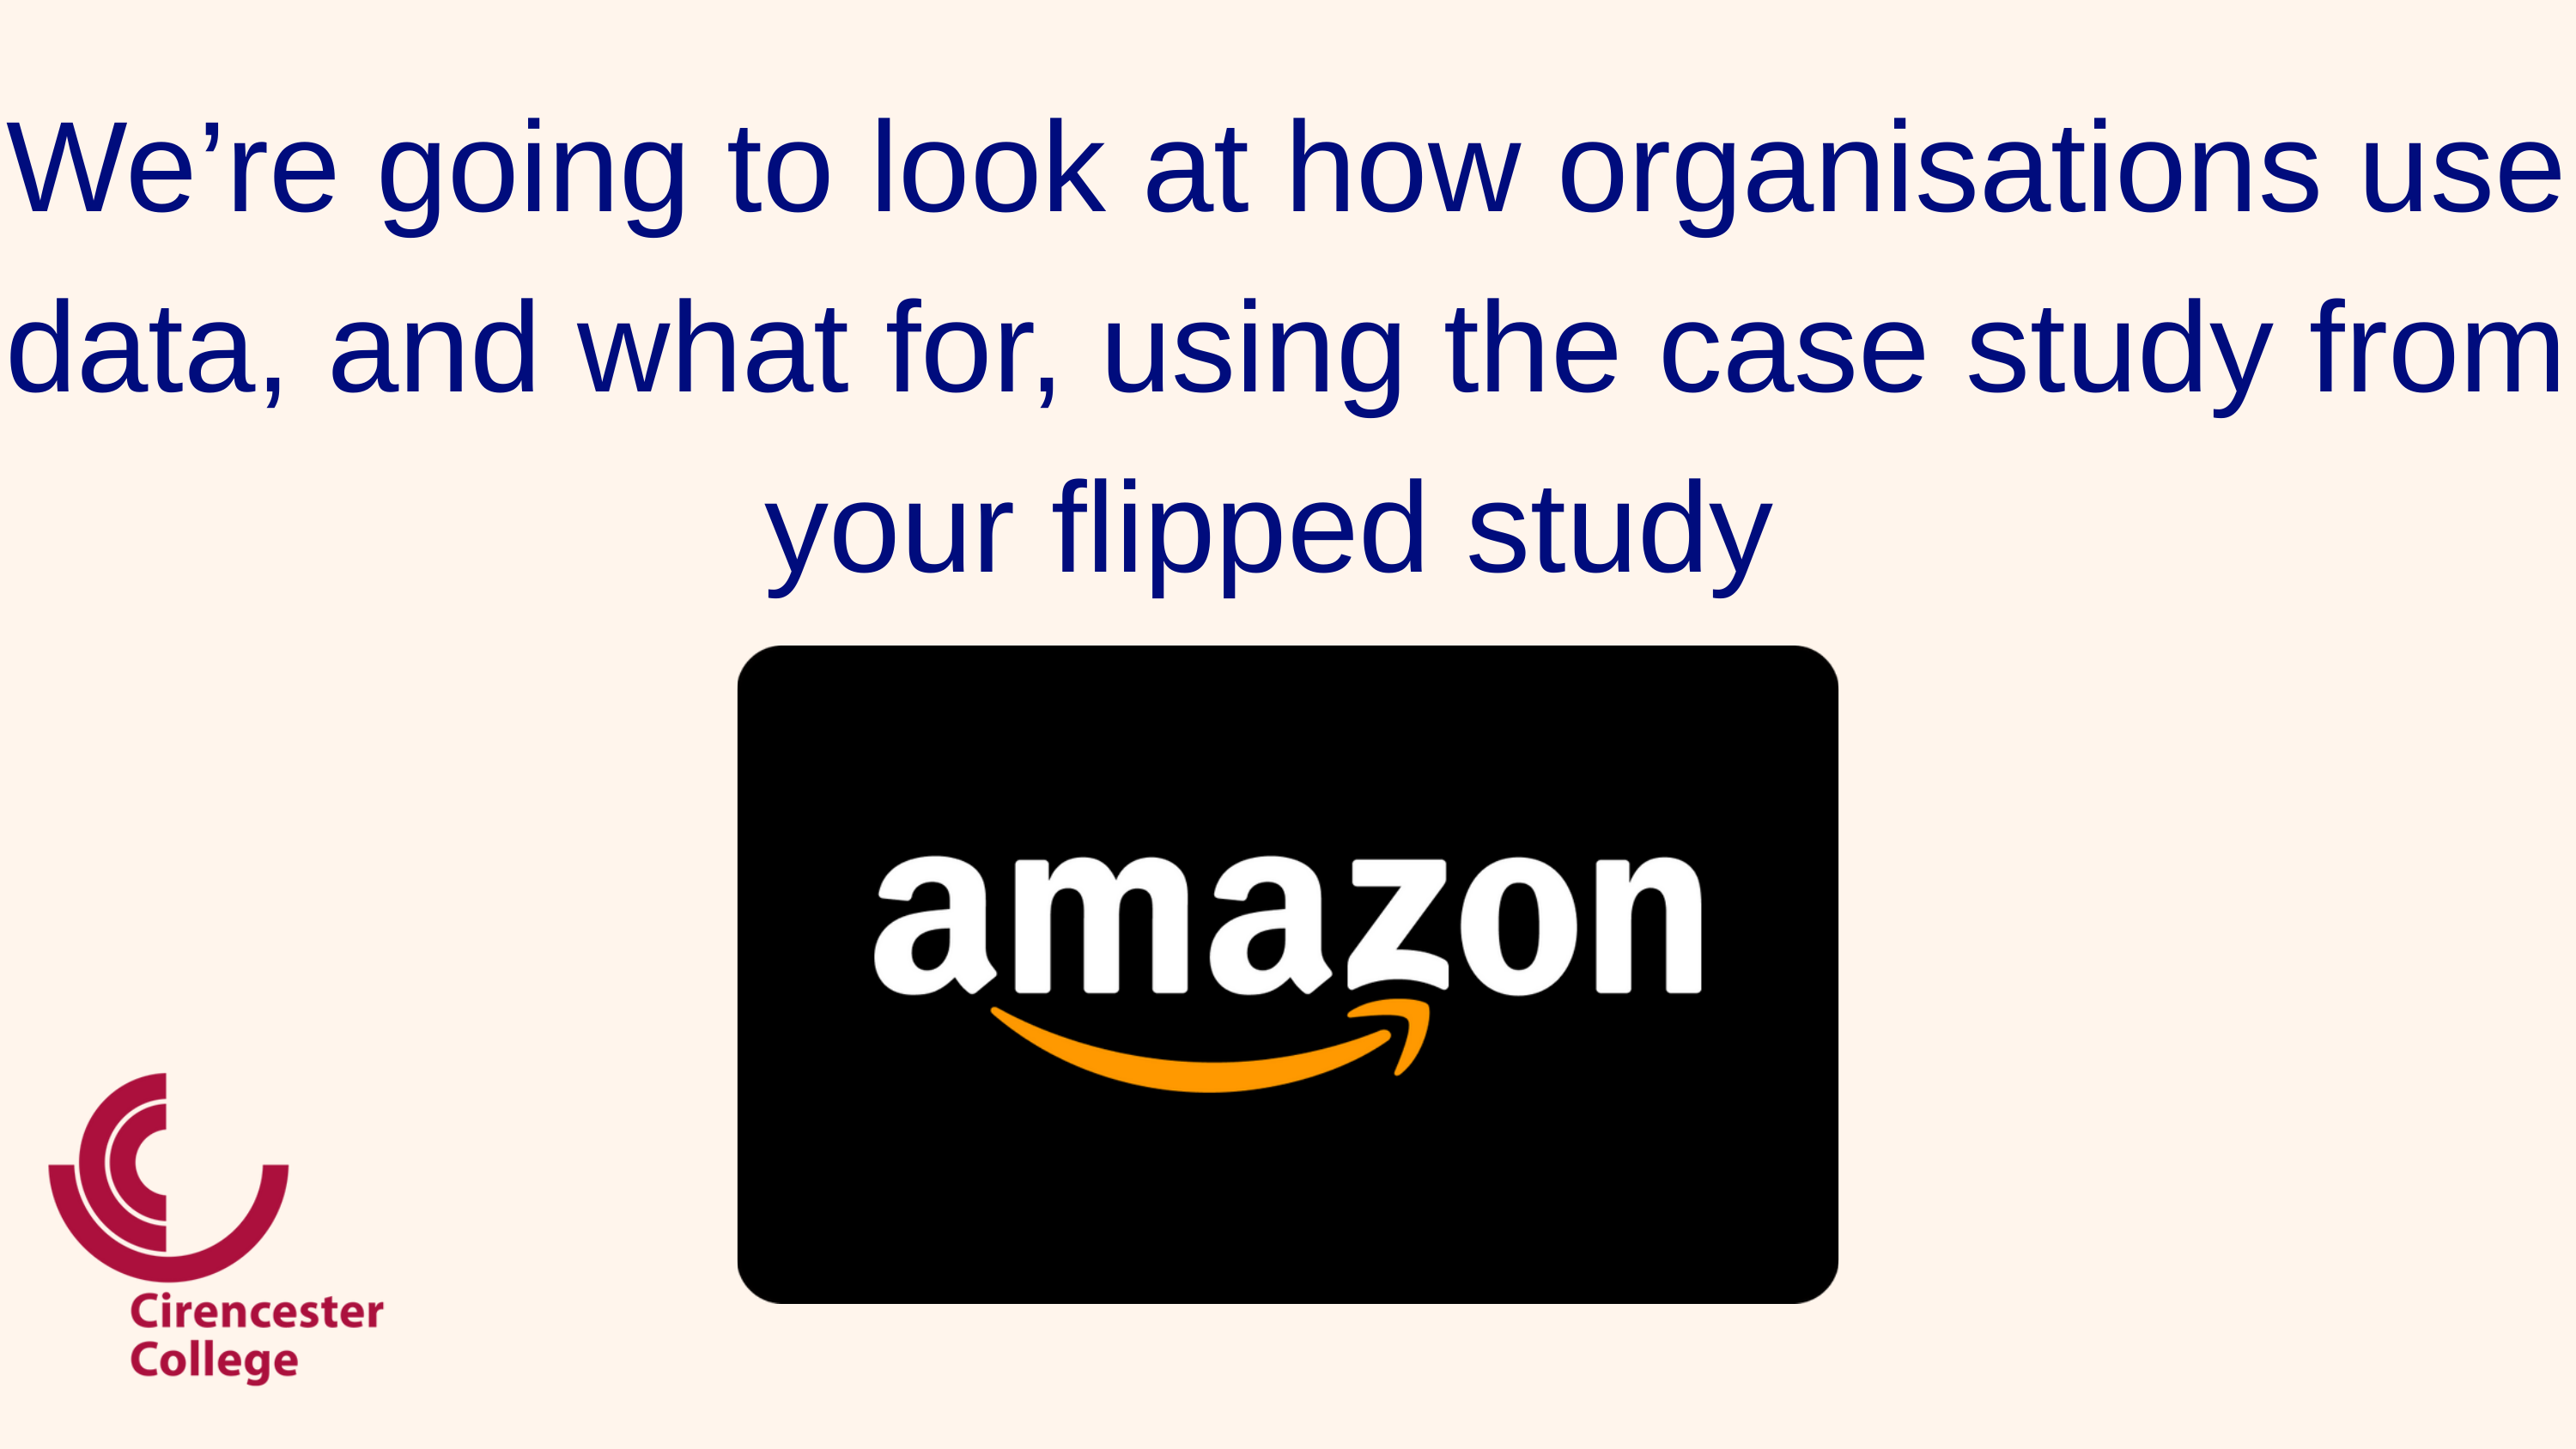

We’re going to look at how organisations use data, and what for, using the case study from your flipped study